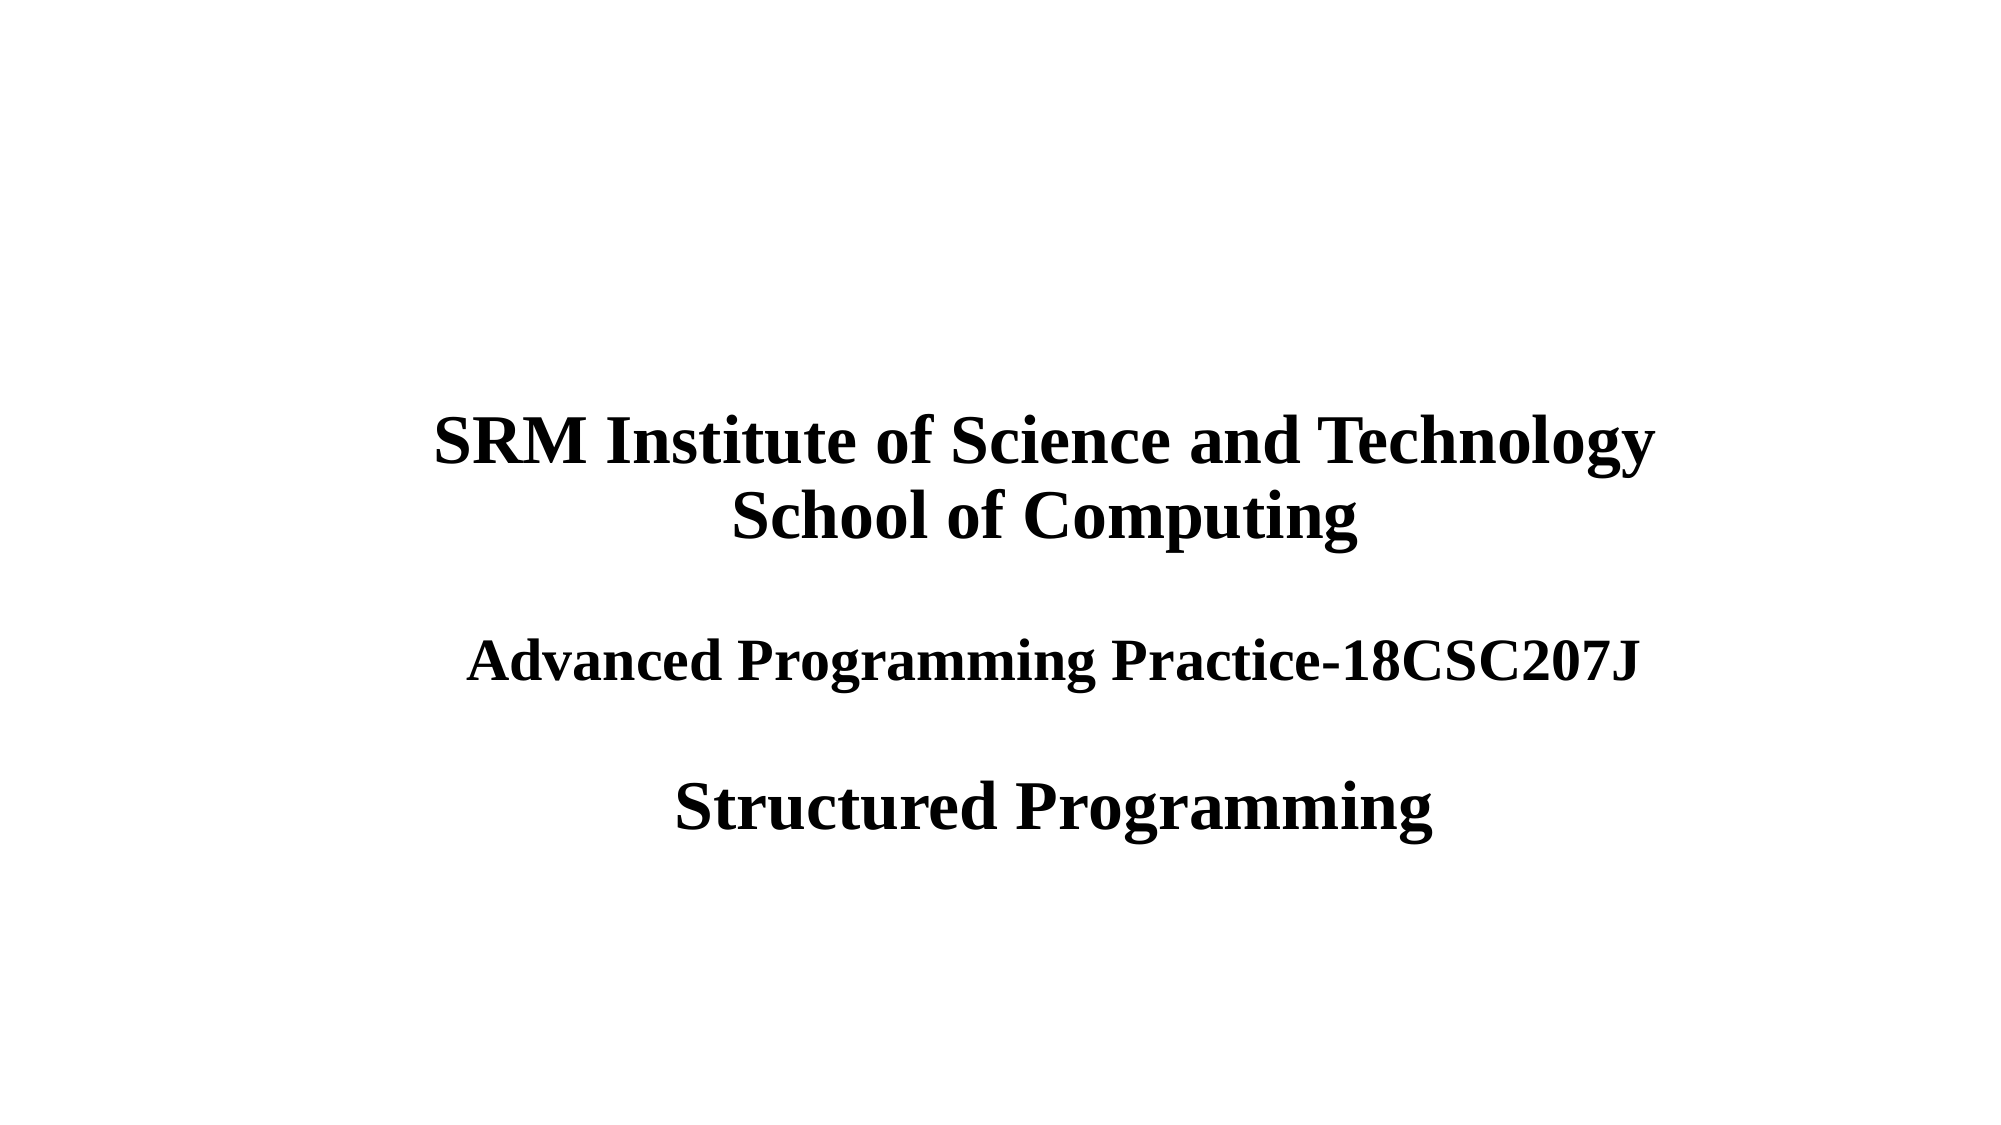

# SRM Institute of Science and Technology School of Computing Advanced Programming Practice-18CSC207J Structured Programming